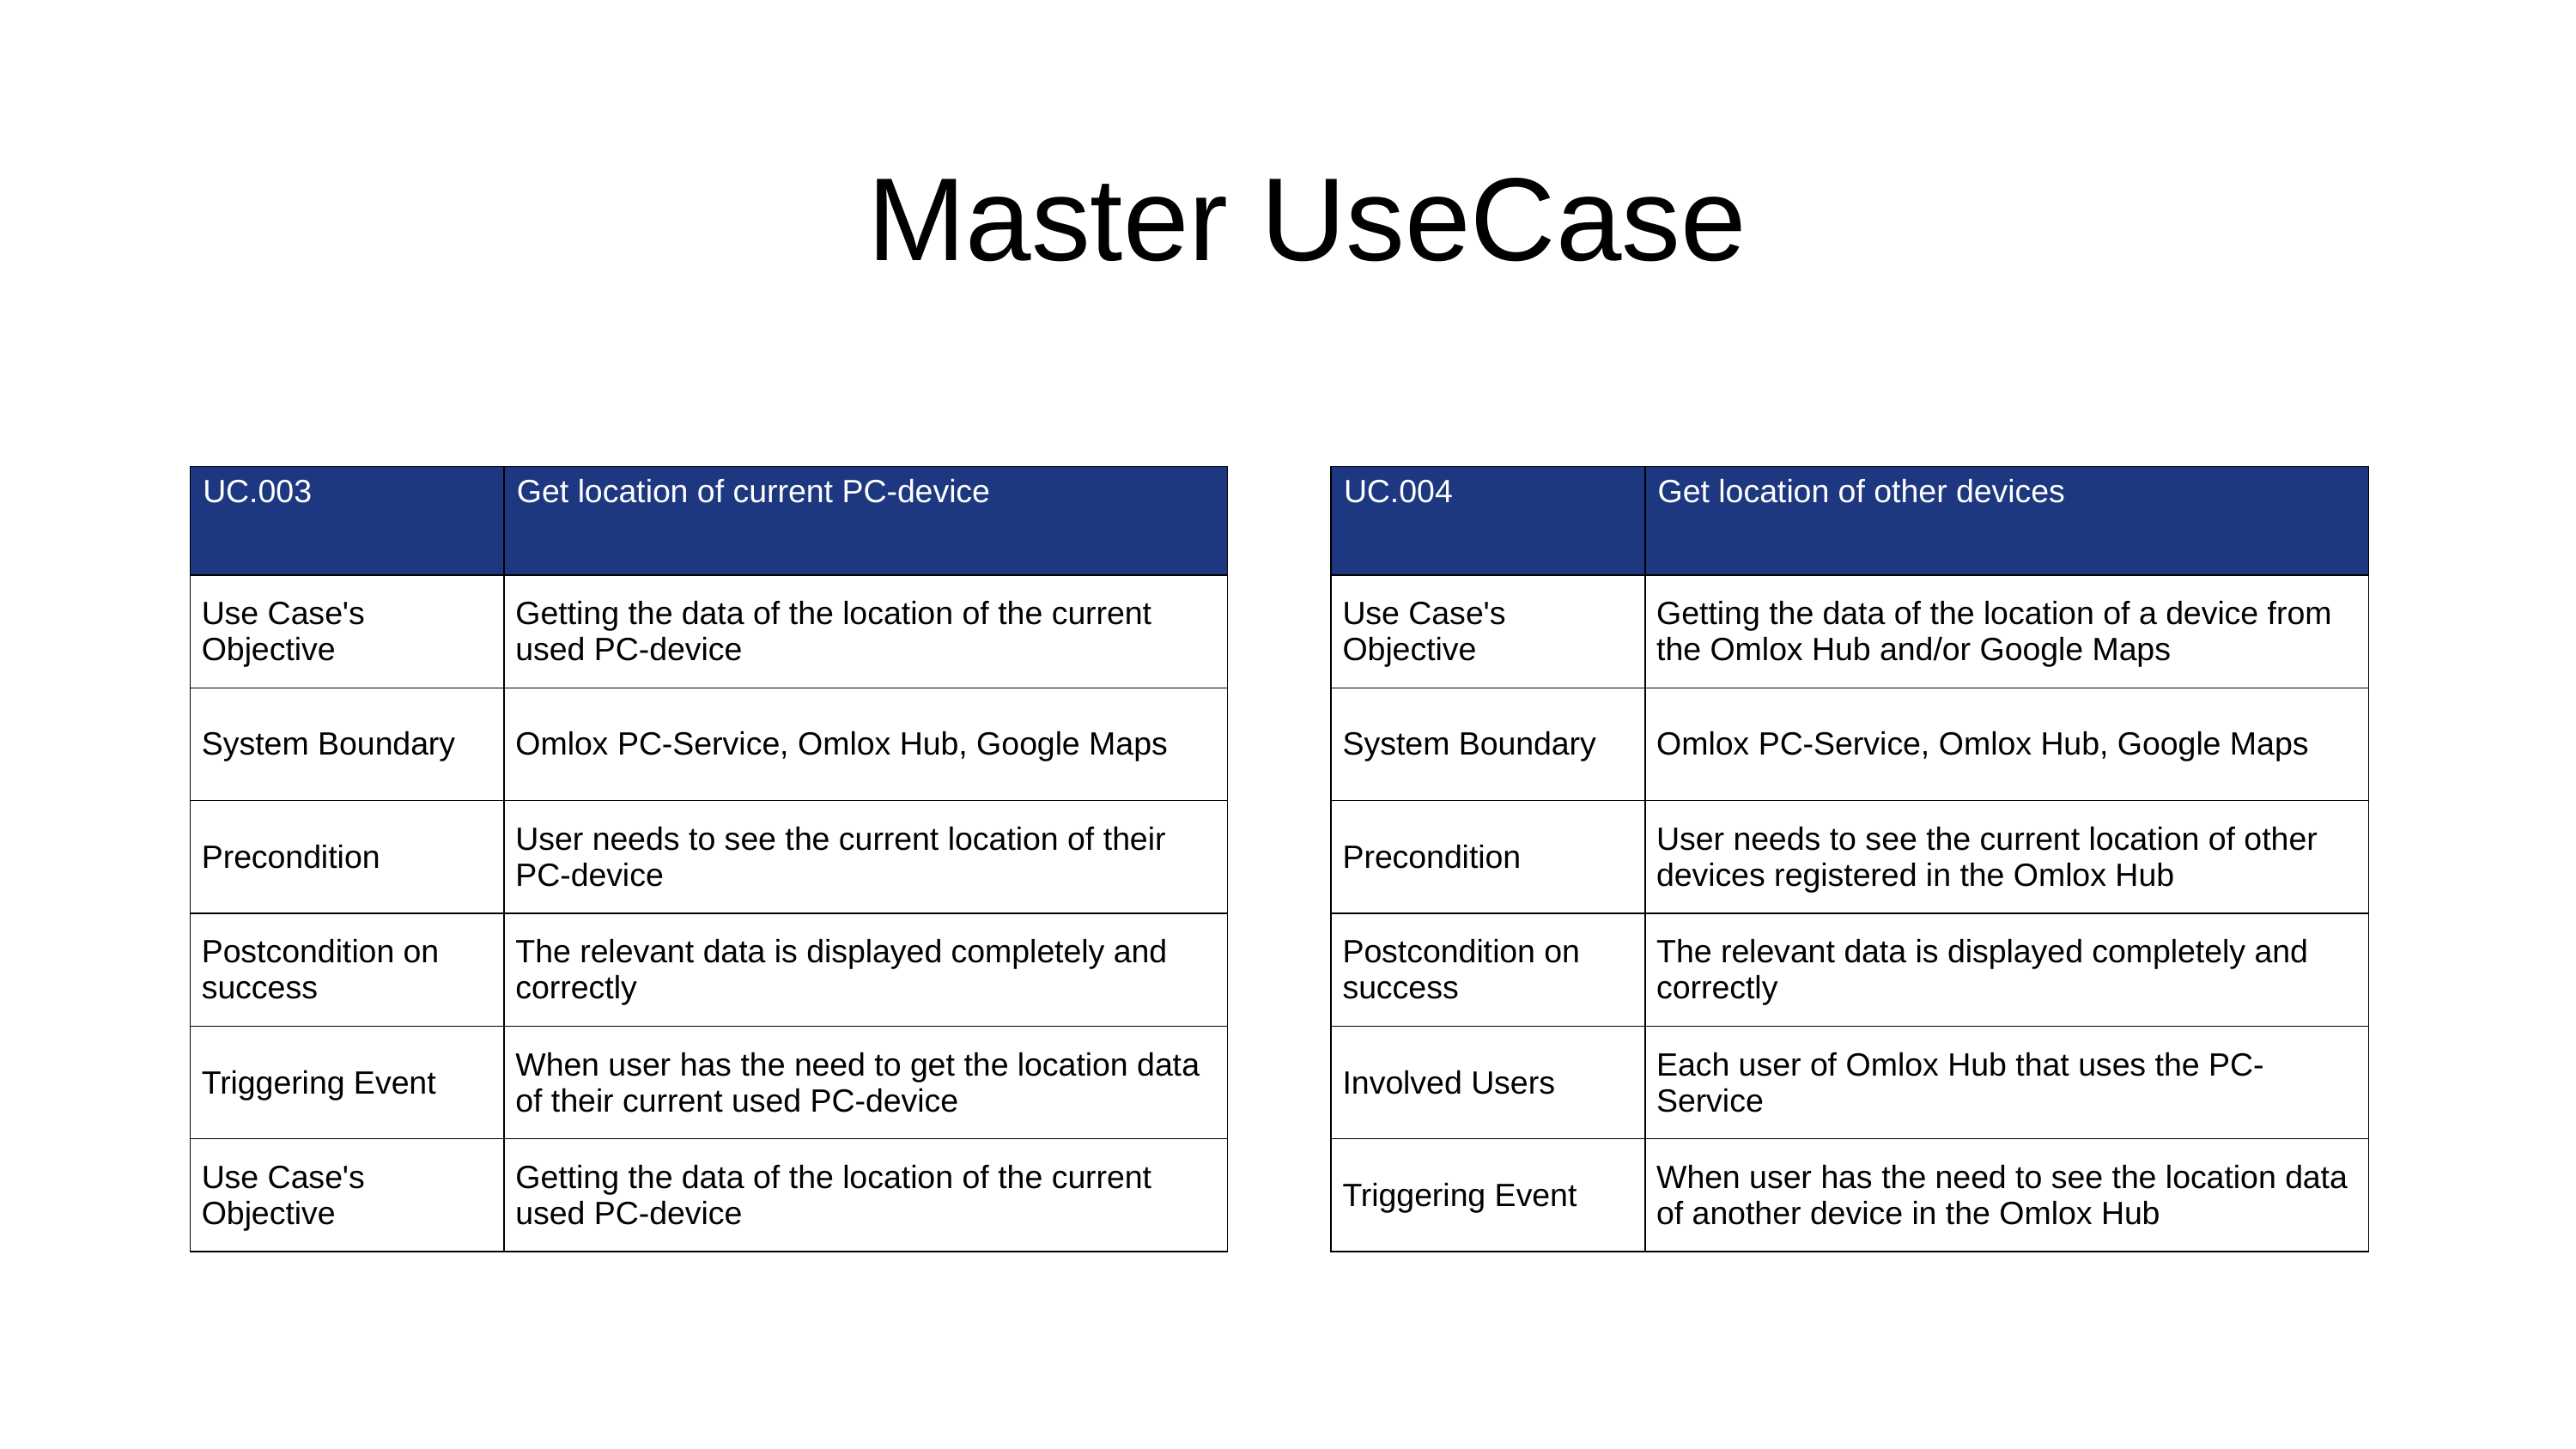

Master UseCase
| UC.004 | Get location of other devices |
| --- | --- |
| Use Case's Objective | Getting the data of the location of a device from the Omlox Hub and/or Google Maps |
| System Boundary | Omlox PC-Service, Omlox Hub, Google Maps |
| Precondition | User needs to see the current location of other devices registered in the Omlox Hub |
| Postcondition on success | The relevant data is displayed completely and correctly |
| Involved Users | Each user of Omlox Hub that uses the PC-Service |
| Triggering Event | When user has the need to see the location data of another device in the Omlox Hub |
| UC.003 | Get location of current PC-device |
| --- | --- |
| Use Case's Objective | Getting the data of the location of the current used PC-device |
| System Boundary | Omlox PC-Service, Omlox Hub, Google Maps |
| Precondition | User needs to see the current location of their PC-device |
| Postcondition on success | The relevant data is displayed completely and correctly |
| Triggering Event | When user has the need to get the location data of their current used PC-device |
| Use Case's Objective | Getting the data of the location of the current used PC-device |